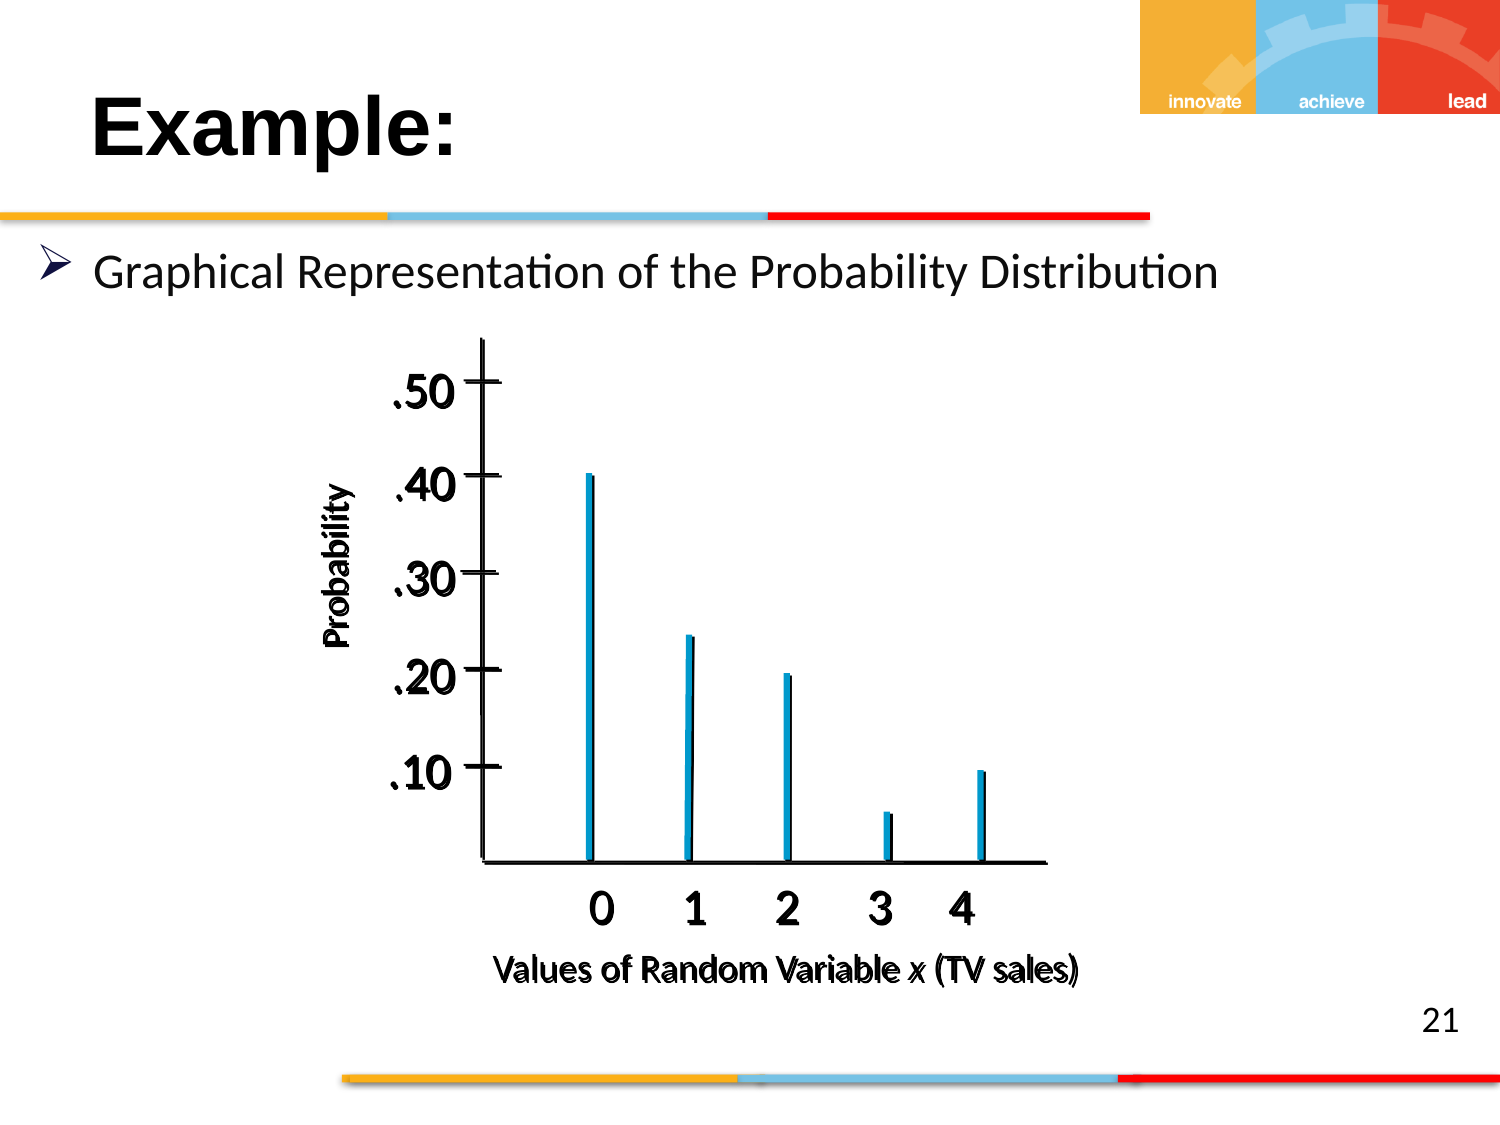

Example:
Graphical Representation of the Probability Distribution

.50

.40

Probability
.30

.20

.10

0      1      2      3     4
Values of Random Variable x (TV sales)
21